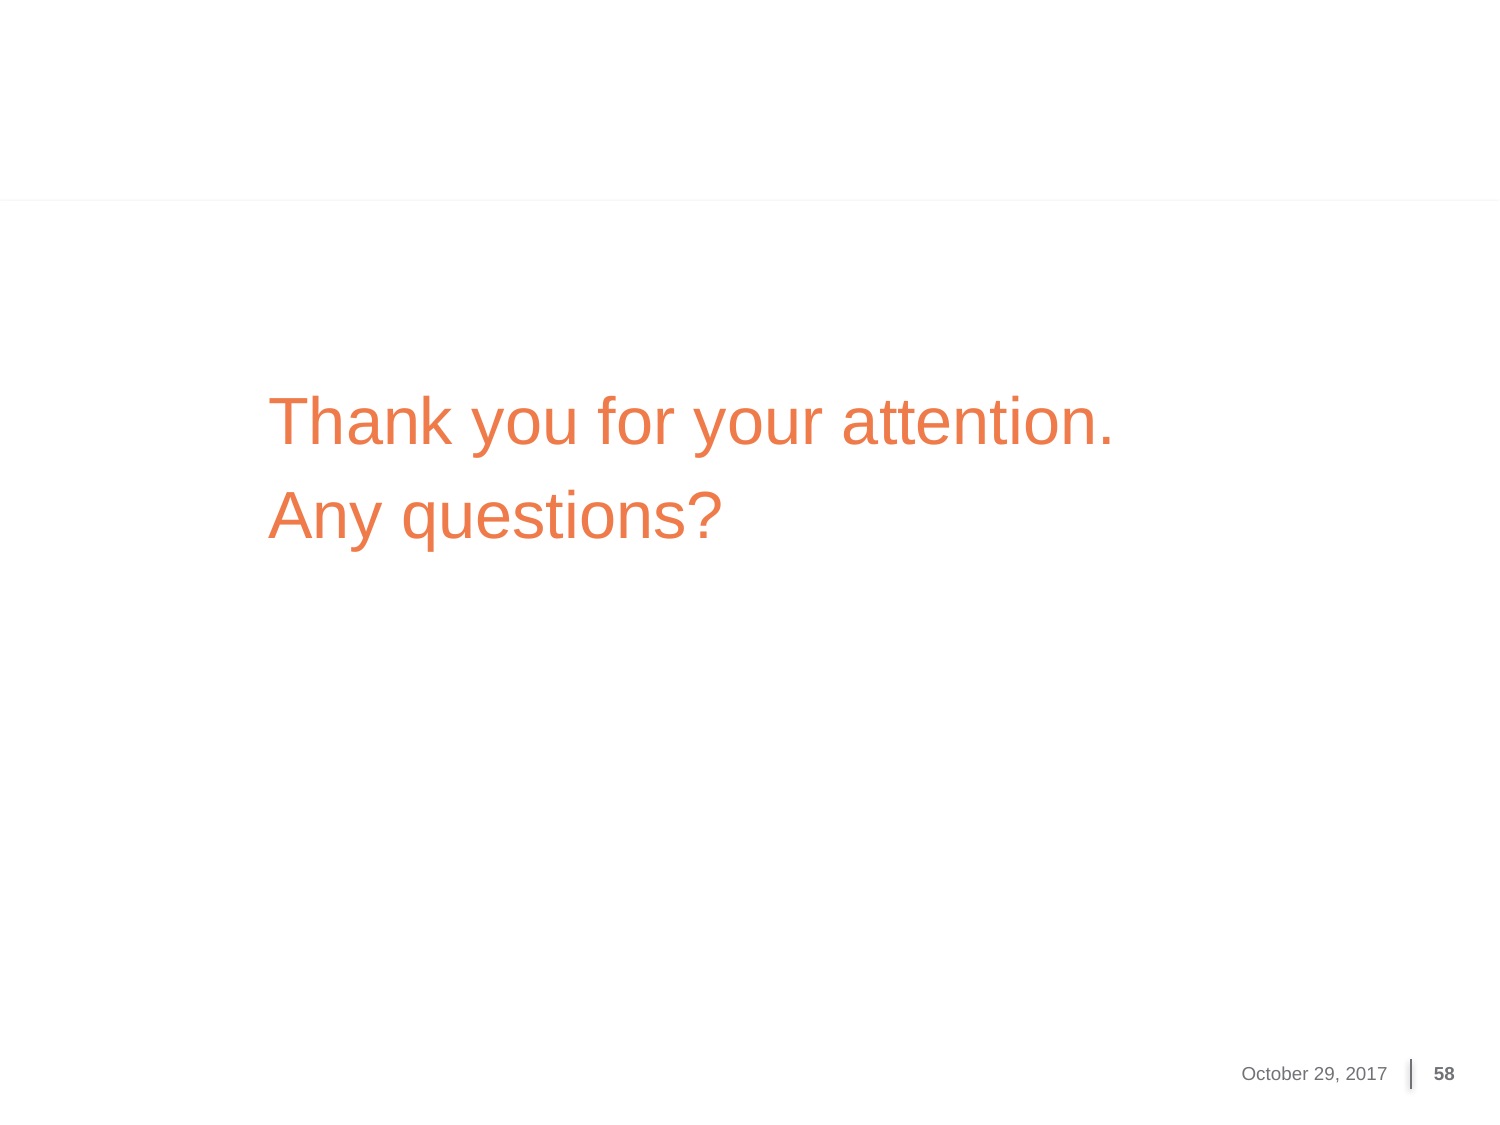

#
Thank you for your attention.
Any questions?

October 29, 2017
58